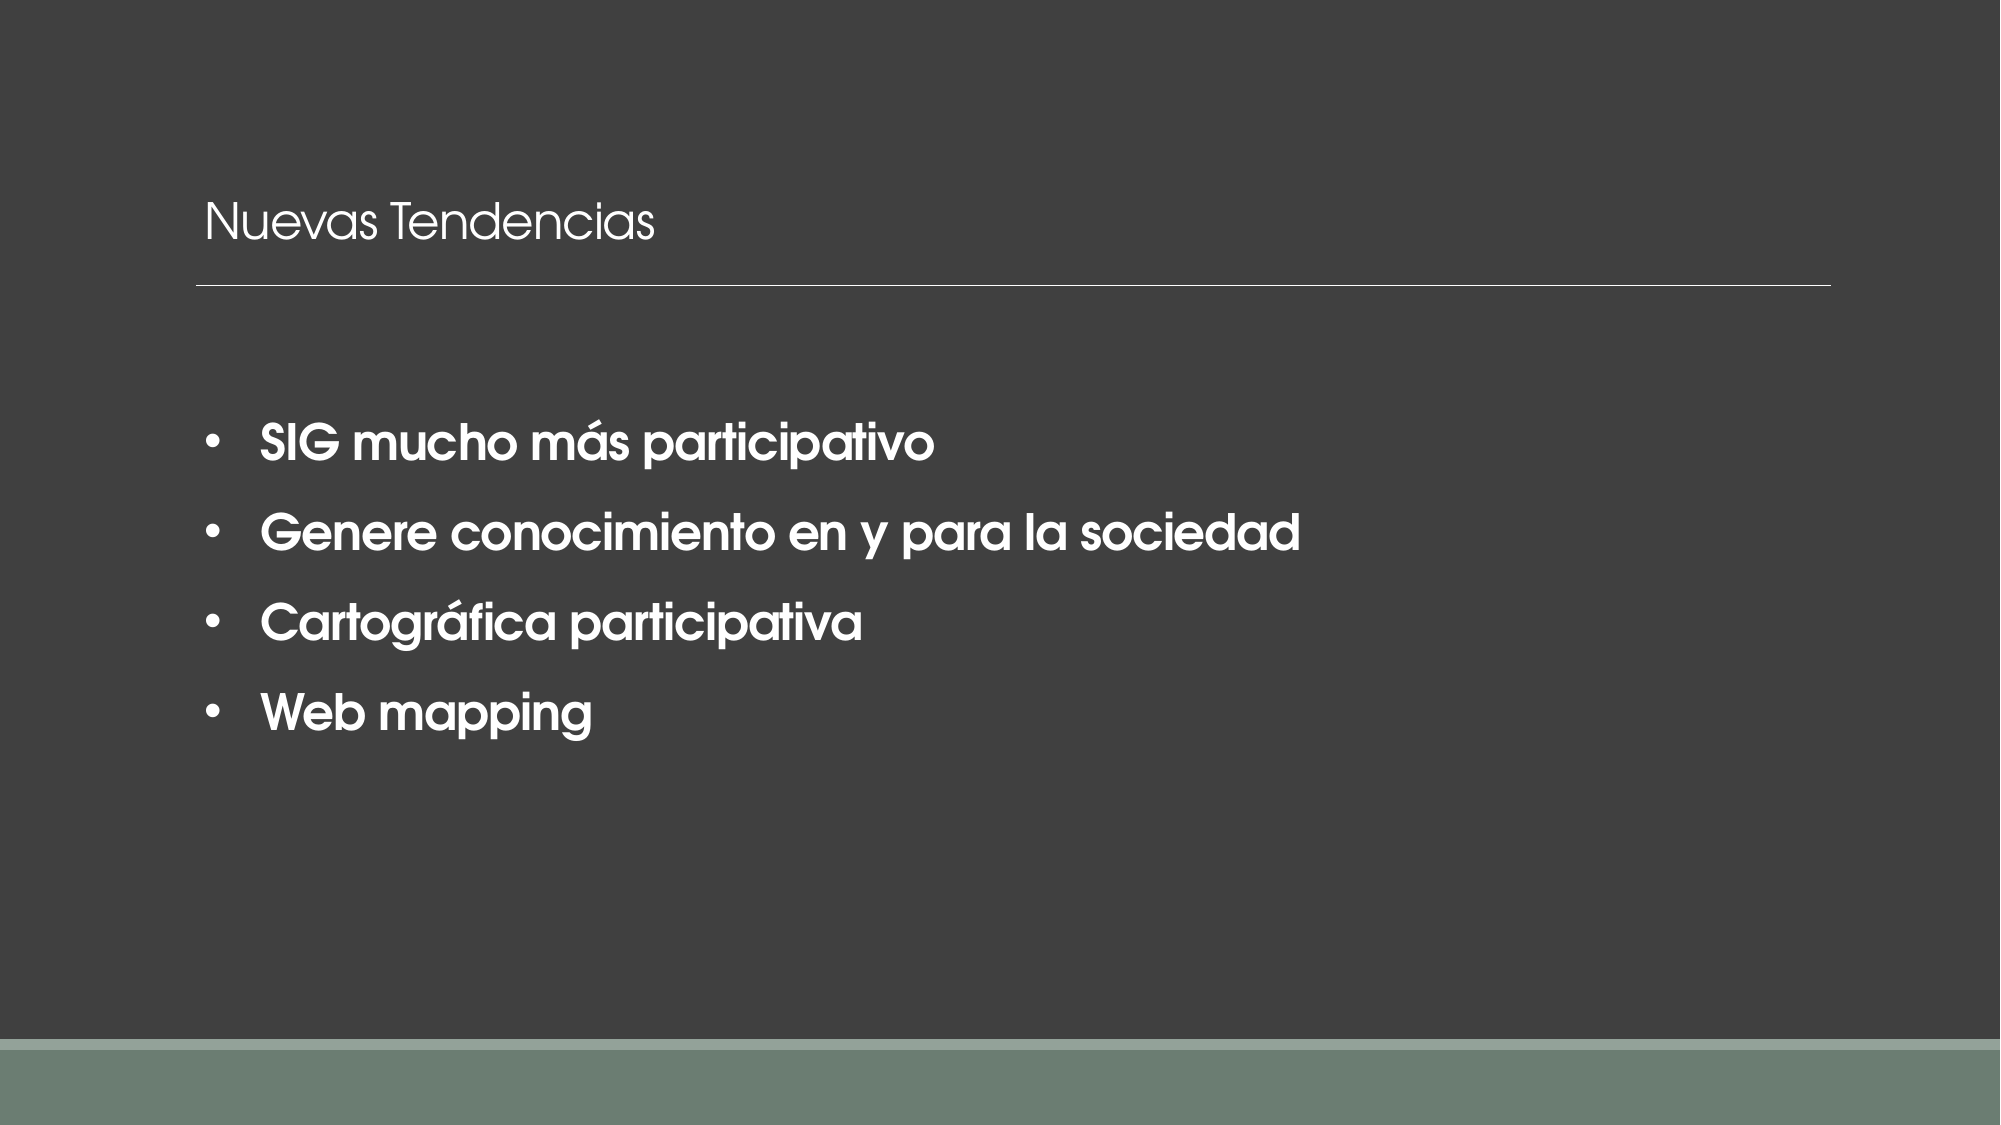

Nuevas Tendencias
SIG mucho más participativo
Genere conocimiento en y para la sociedad
Cartográfica participativa
Web mapping